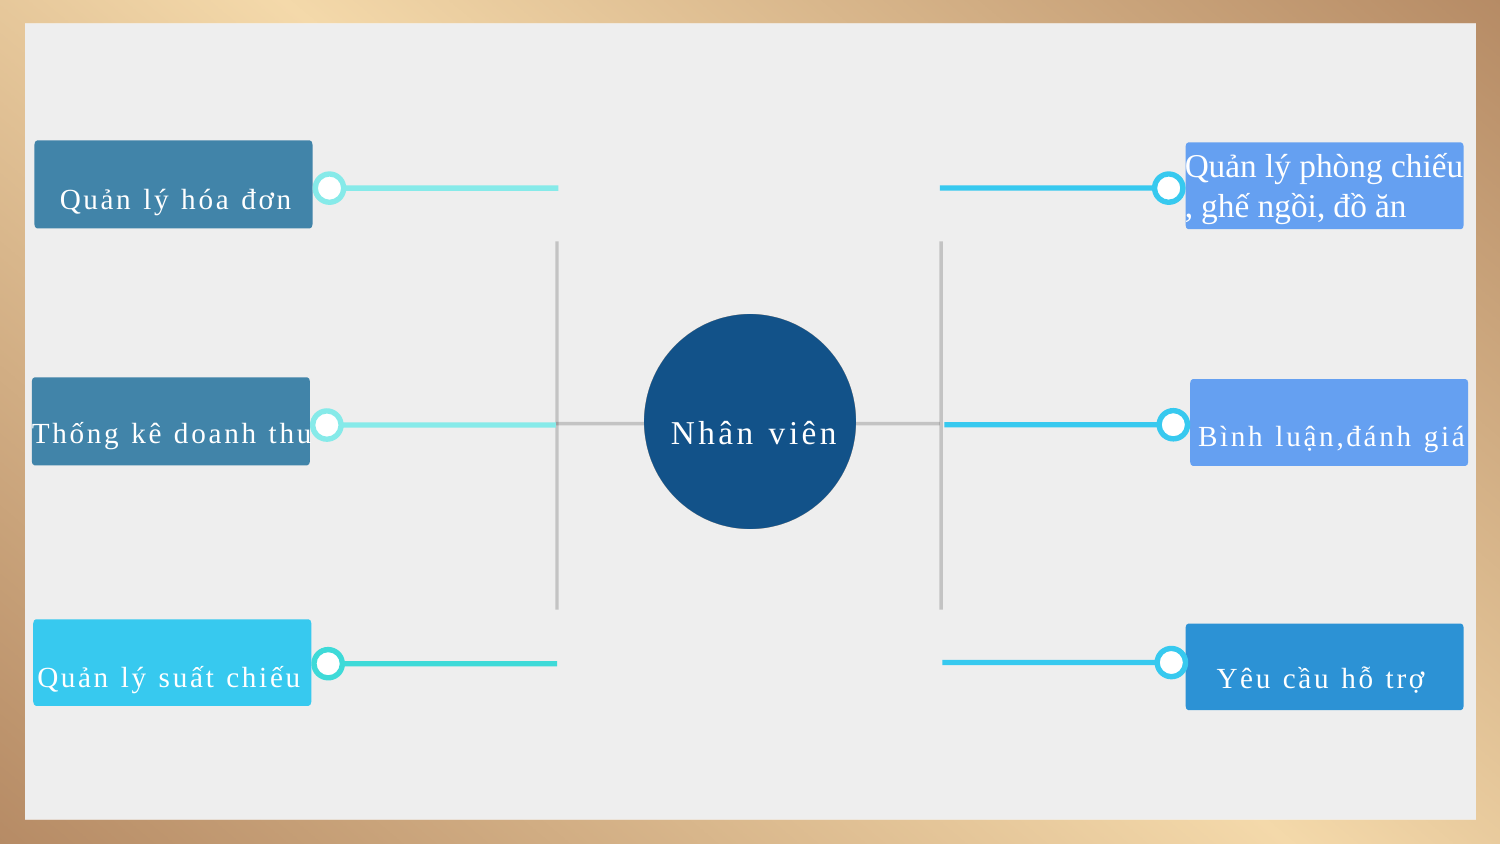

Quản lý phòng chiếu
, ghế ngồi, đồ ăn
Quản lý hóa đơn

Nhân viên
Thống kê doanh thu
Bình luận,đánh giá

Quản lý suất chiếu
Yêu cầu hỗ trợ